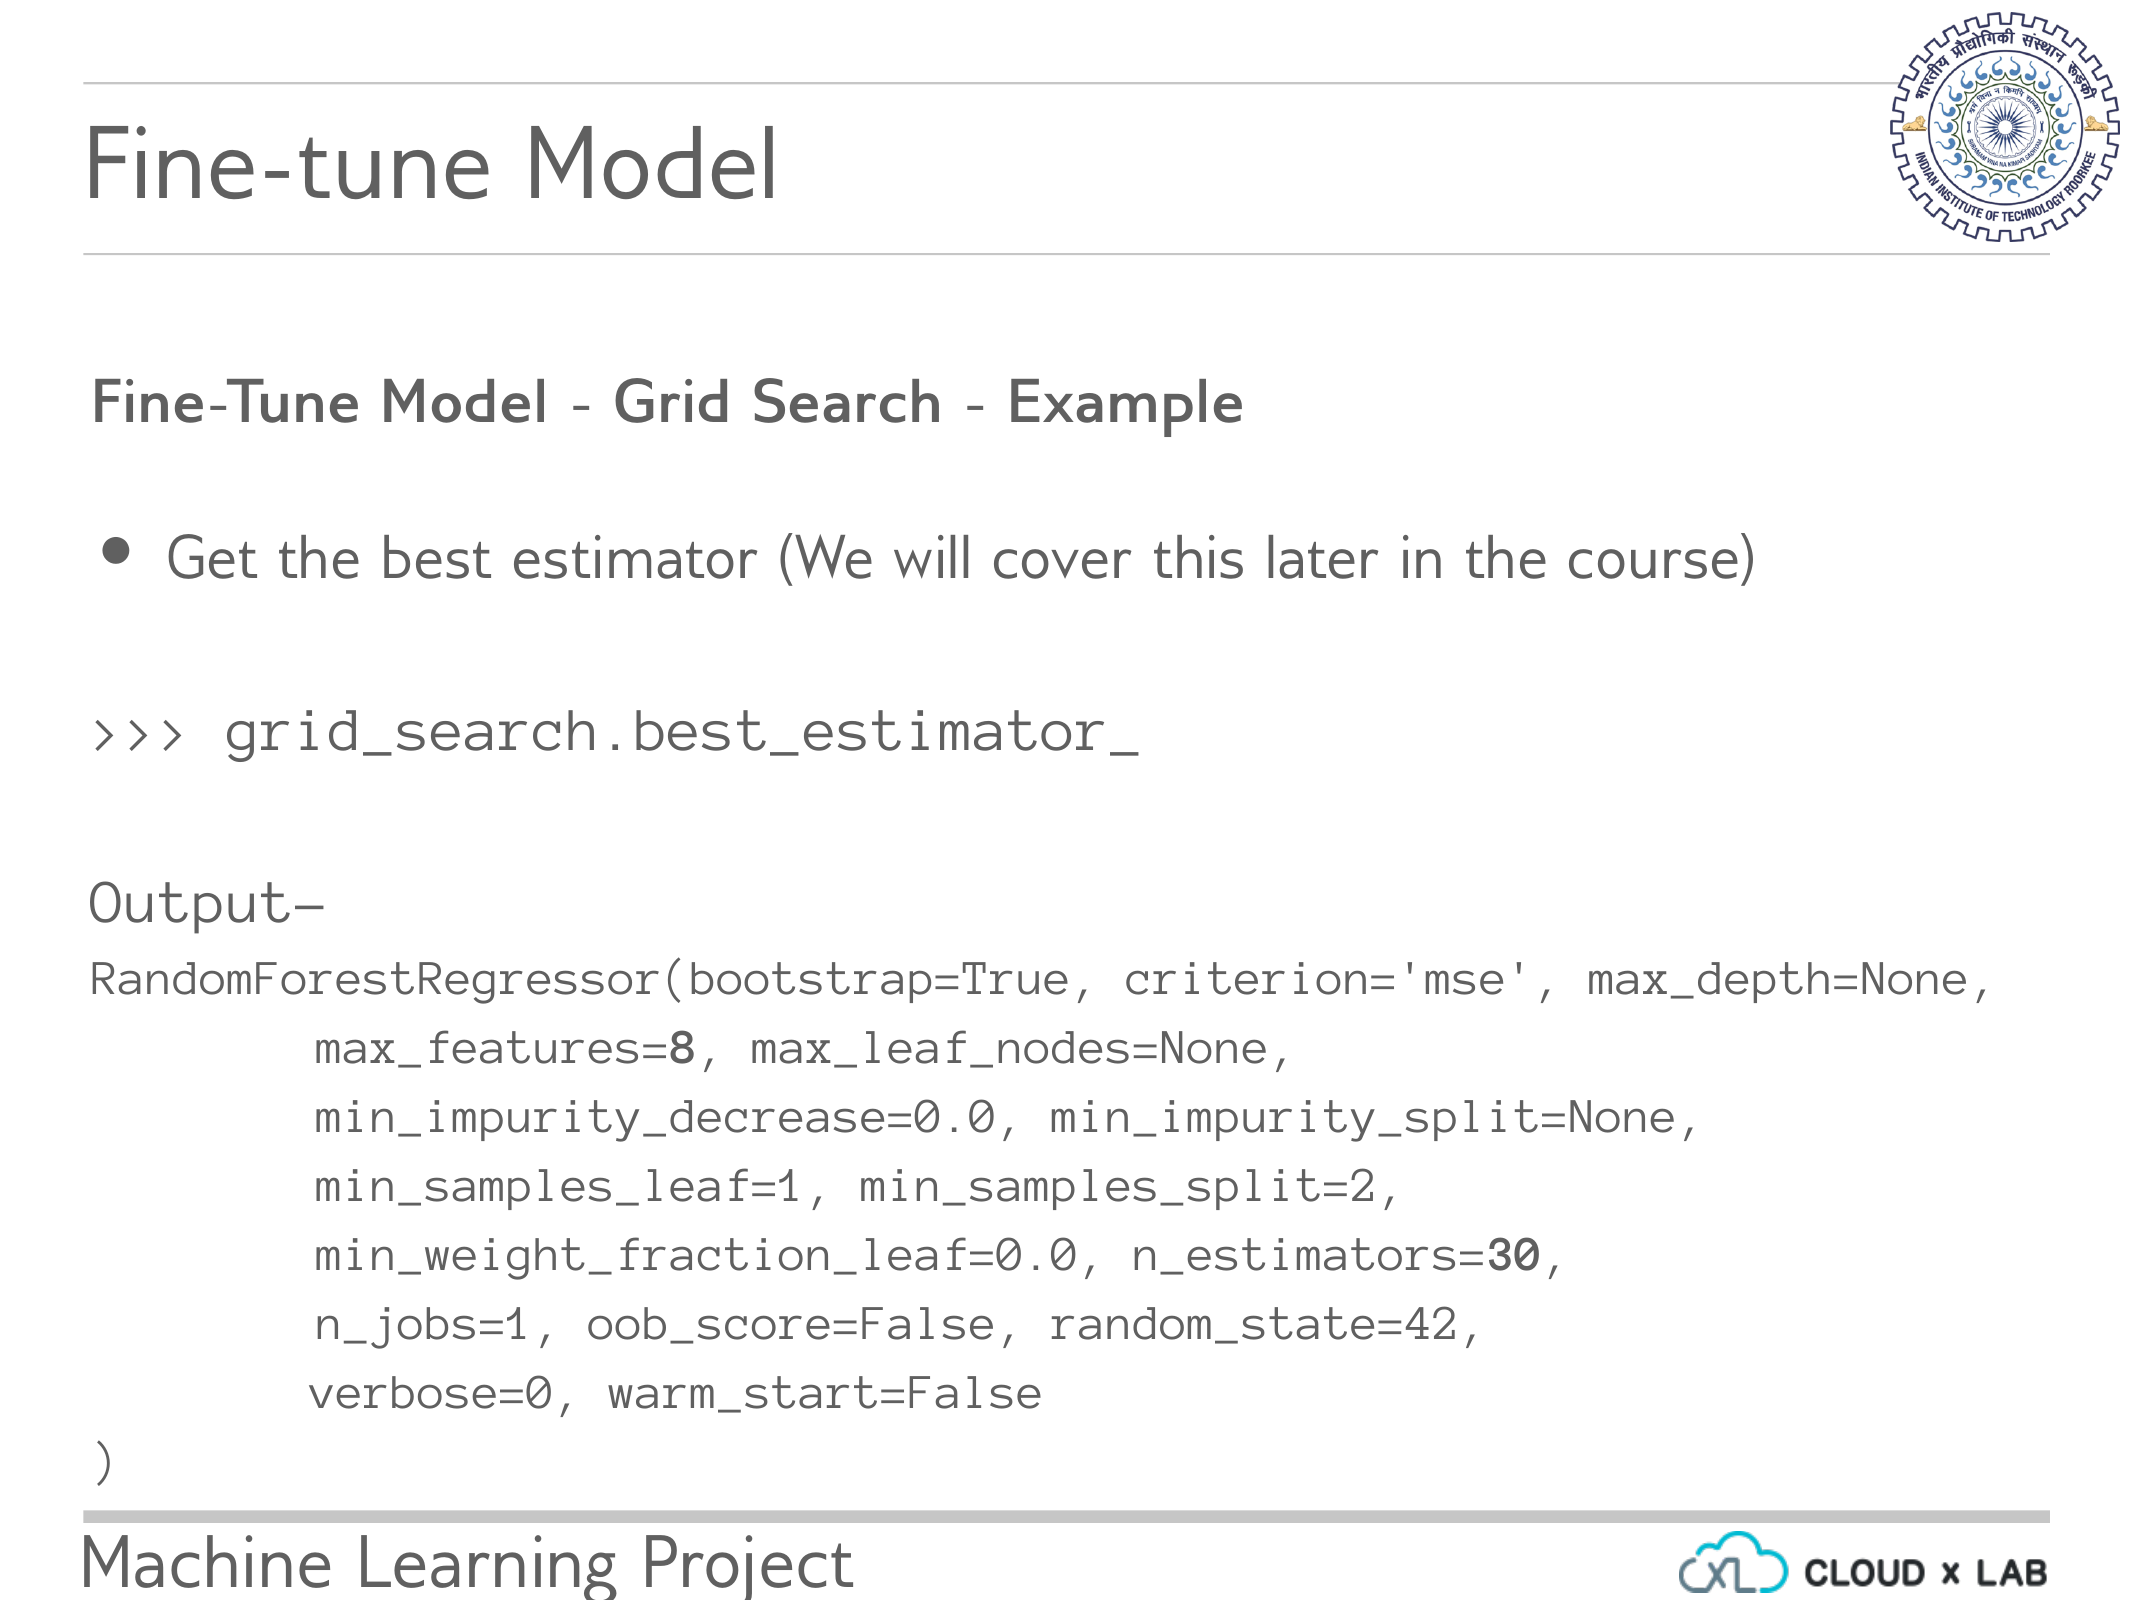

Fine-tune Model
Fine-Tune Model - Grid Search - Example

Get the best estimator (We will cover this later in the course)

>>> grid_search.best_estimator_

Output-
RandomForestRegressor(bootstrap=True, criterion='mse', max_depth=None,
max_features=8, max_leaf_nodes=None,
min_impurity_decrease=0.0, min_impurity_split=None, min_samples_leaf=1, min_samples_split=2, min_weight_fraction_leaf=0.0, n_estimators=30,
n_jobs=1, oob_score=False, random_state=42,
        verbose=0, warm_start=False
)